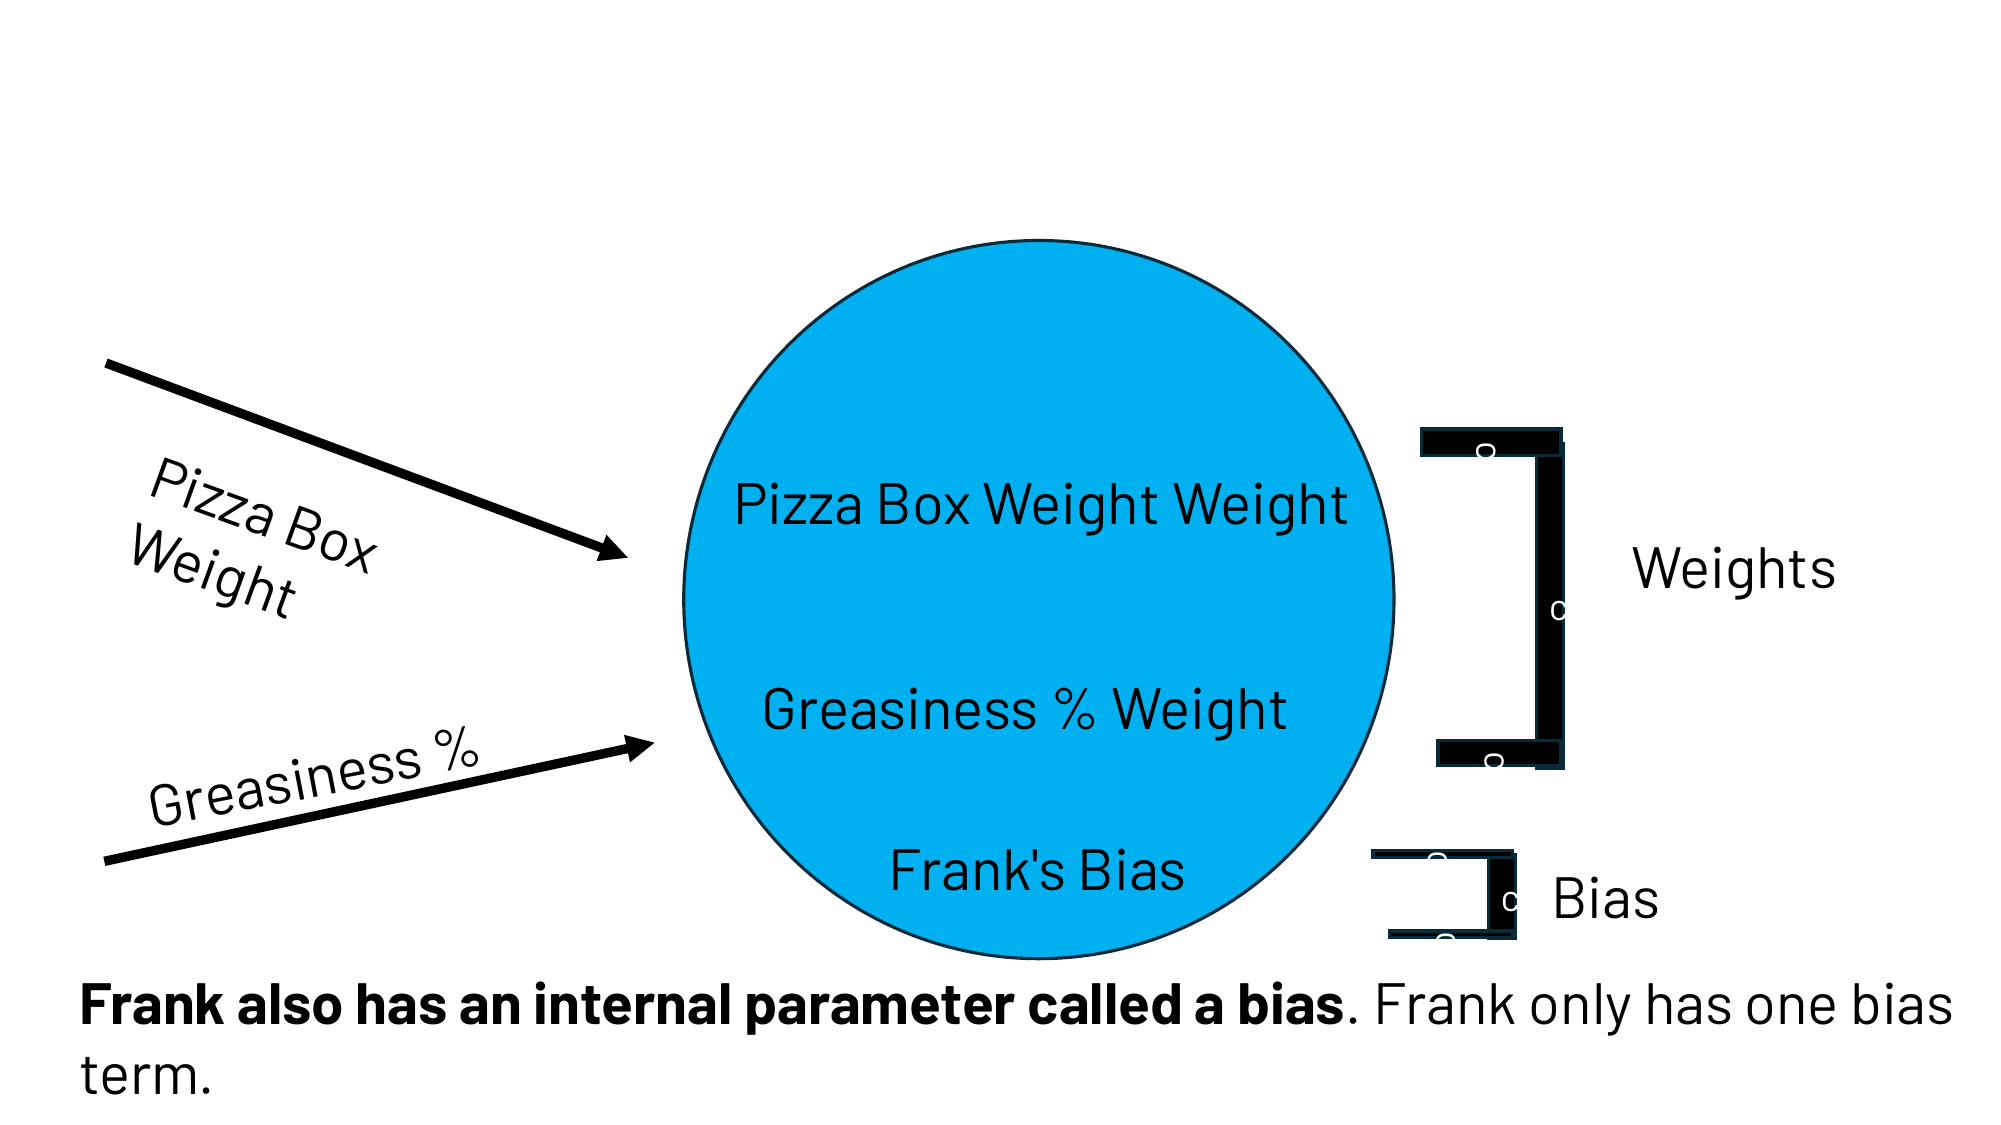

#

c
c
c
Pizza Box Weight Weight
Pizza Box Weight
Weights
Greasiness % Weight
Greasiness %
Frank's Bias
c
c
c
Bias
Frank also has an internal parameter called a bias. Frank only has one bias term.